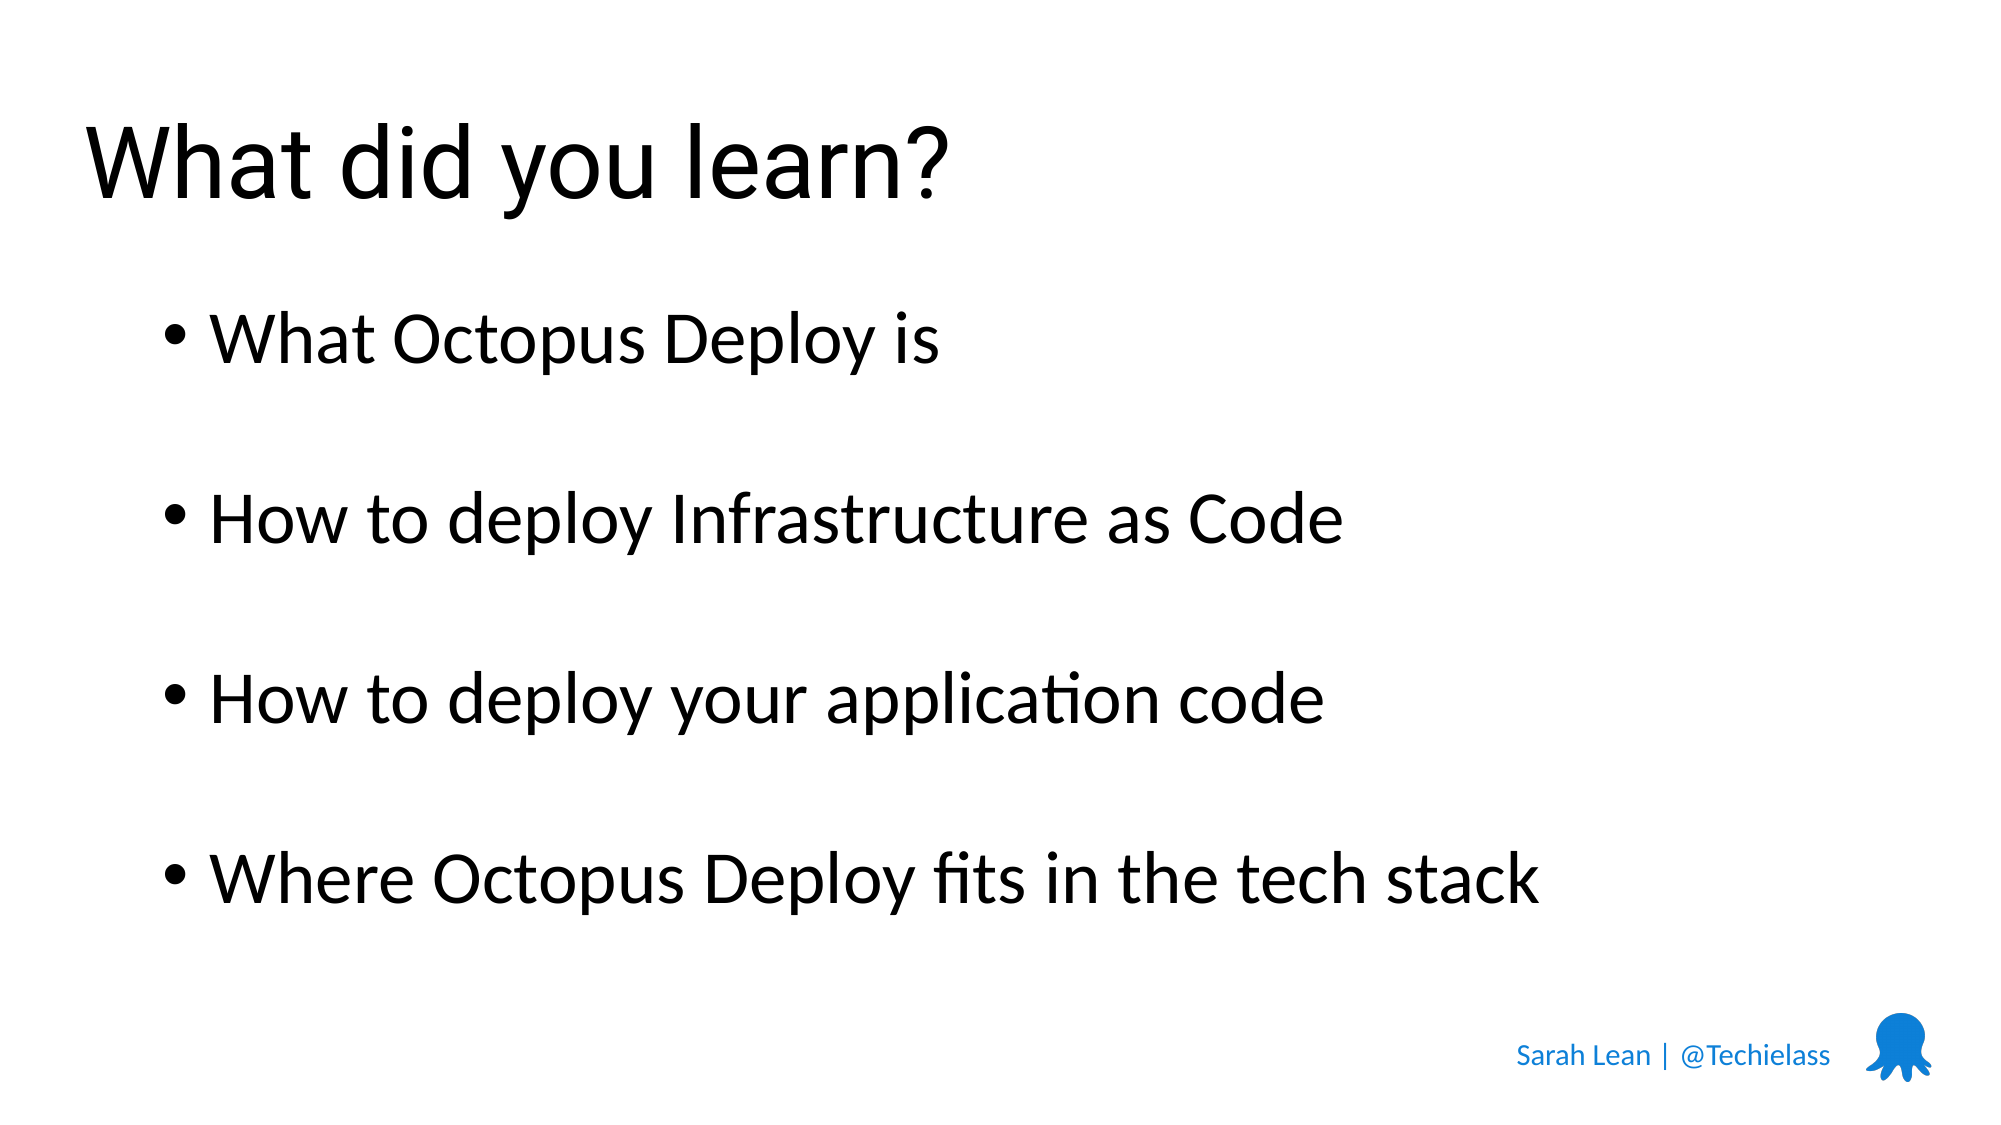

# What did you learn?
What Octopus Deploy is

How to deploy Infrastructure as Code

How to deploy your application code

Where Octopus Deploy fits in the tech stack